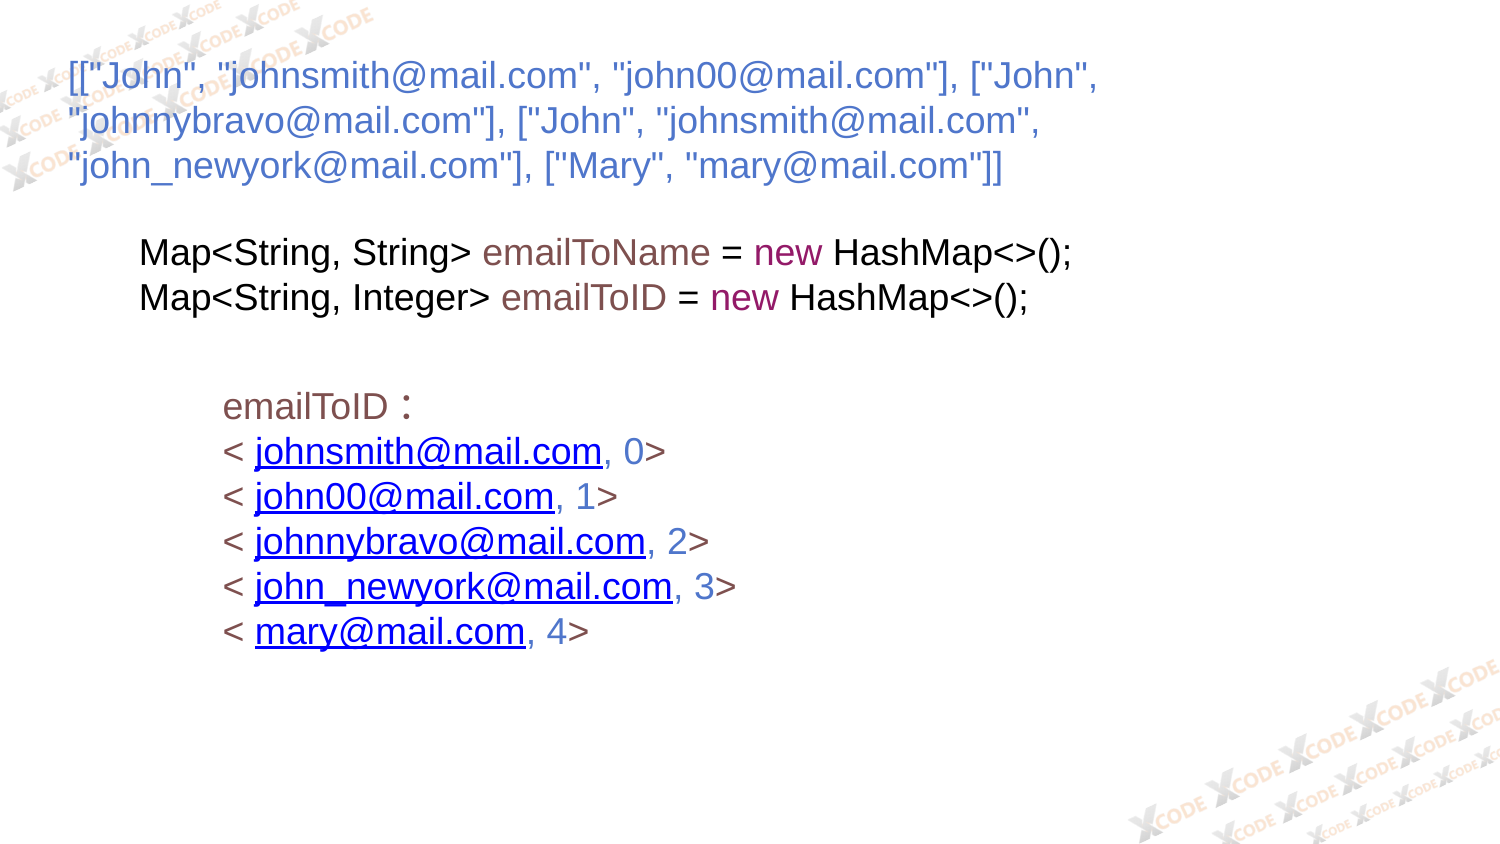

[["John", "johnsmith@mail.com", "john00@mail.com"], ["John", "johnnybravo@mail.com"], ["John", "johnsmith@mail.com", "john_newyork@mail.com"], ["Mary", "mary@mail.com"]]
Map<String, String> emailToName = new HashMap<>();
Map<String, Integer> emailToID = new HashMap<>();
emailToID：
< johnsmith@mail.com, 0>
< john00@mail.com, 1>
< johnnybravo@mail.com, 2>
< john_newyork@mail.com, 3>
< mary@mail.com, 4>